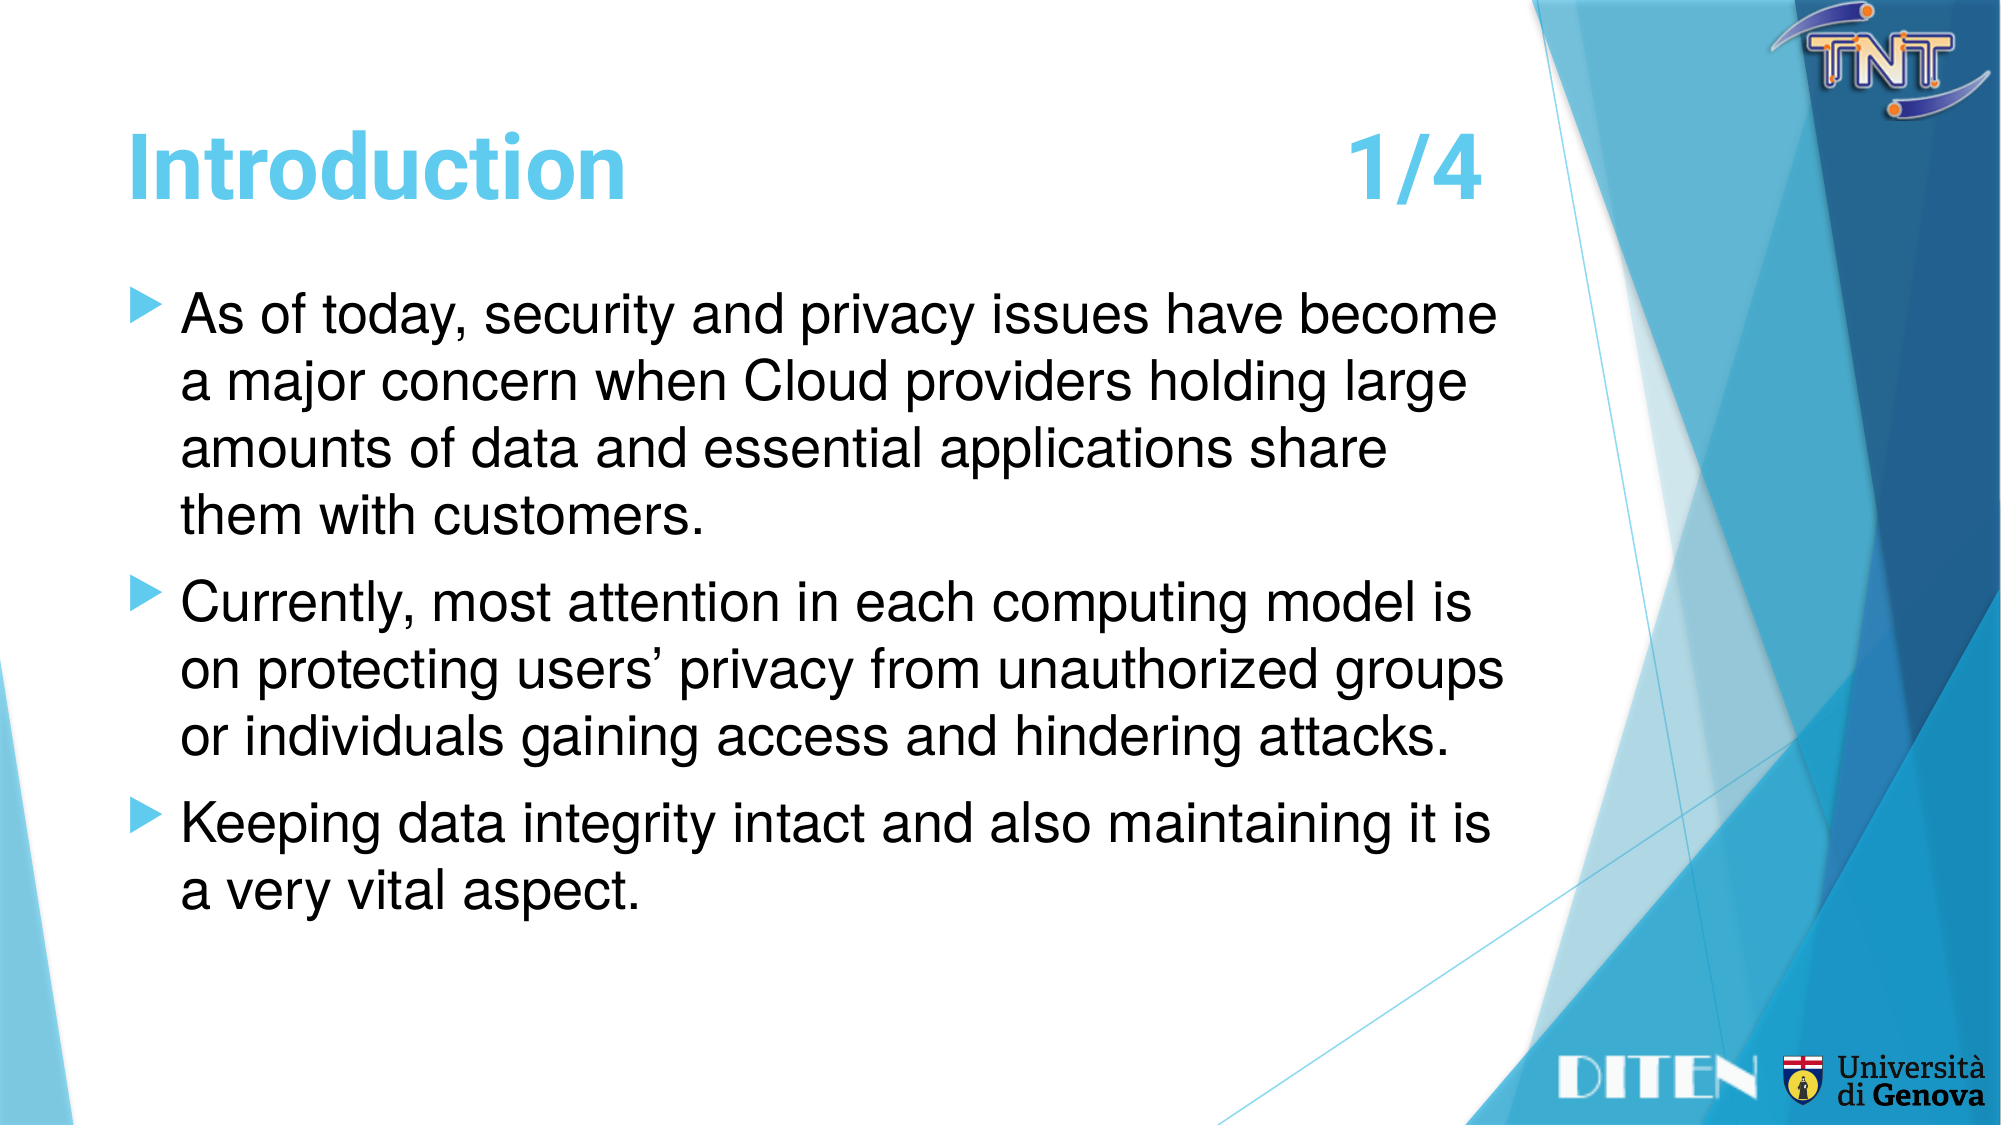

# Introduction	1/4
As of today, security and privacy issues have become a major concern when Cloud providers holding large amounts of data and essential applications share them with customers.
Currently, most attention in each computing model is on protecting users’ privacy from unauthorized groups or individuals gaining access and hindering attacks.
Keeping data integrity intact and also maintaining it is a very vital aspect.